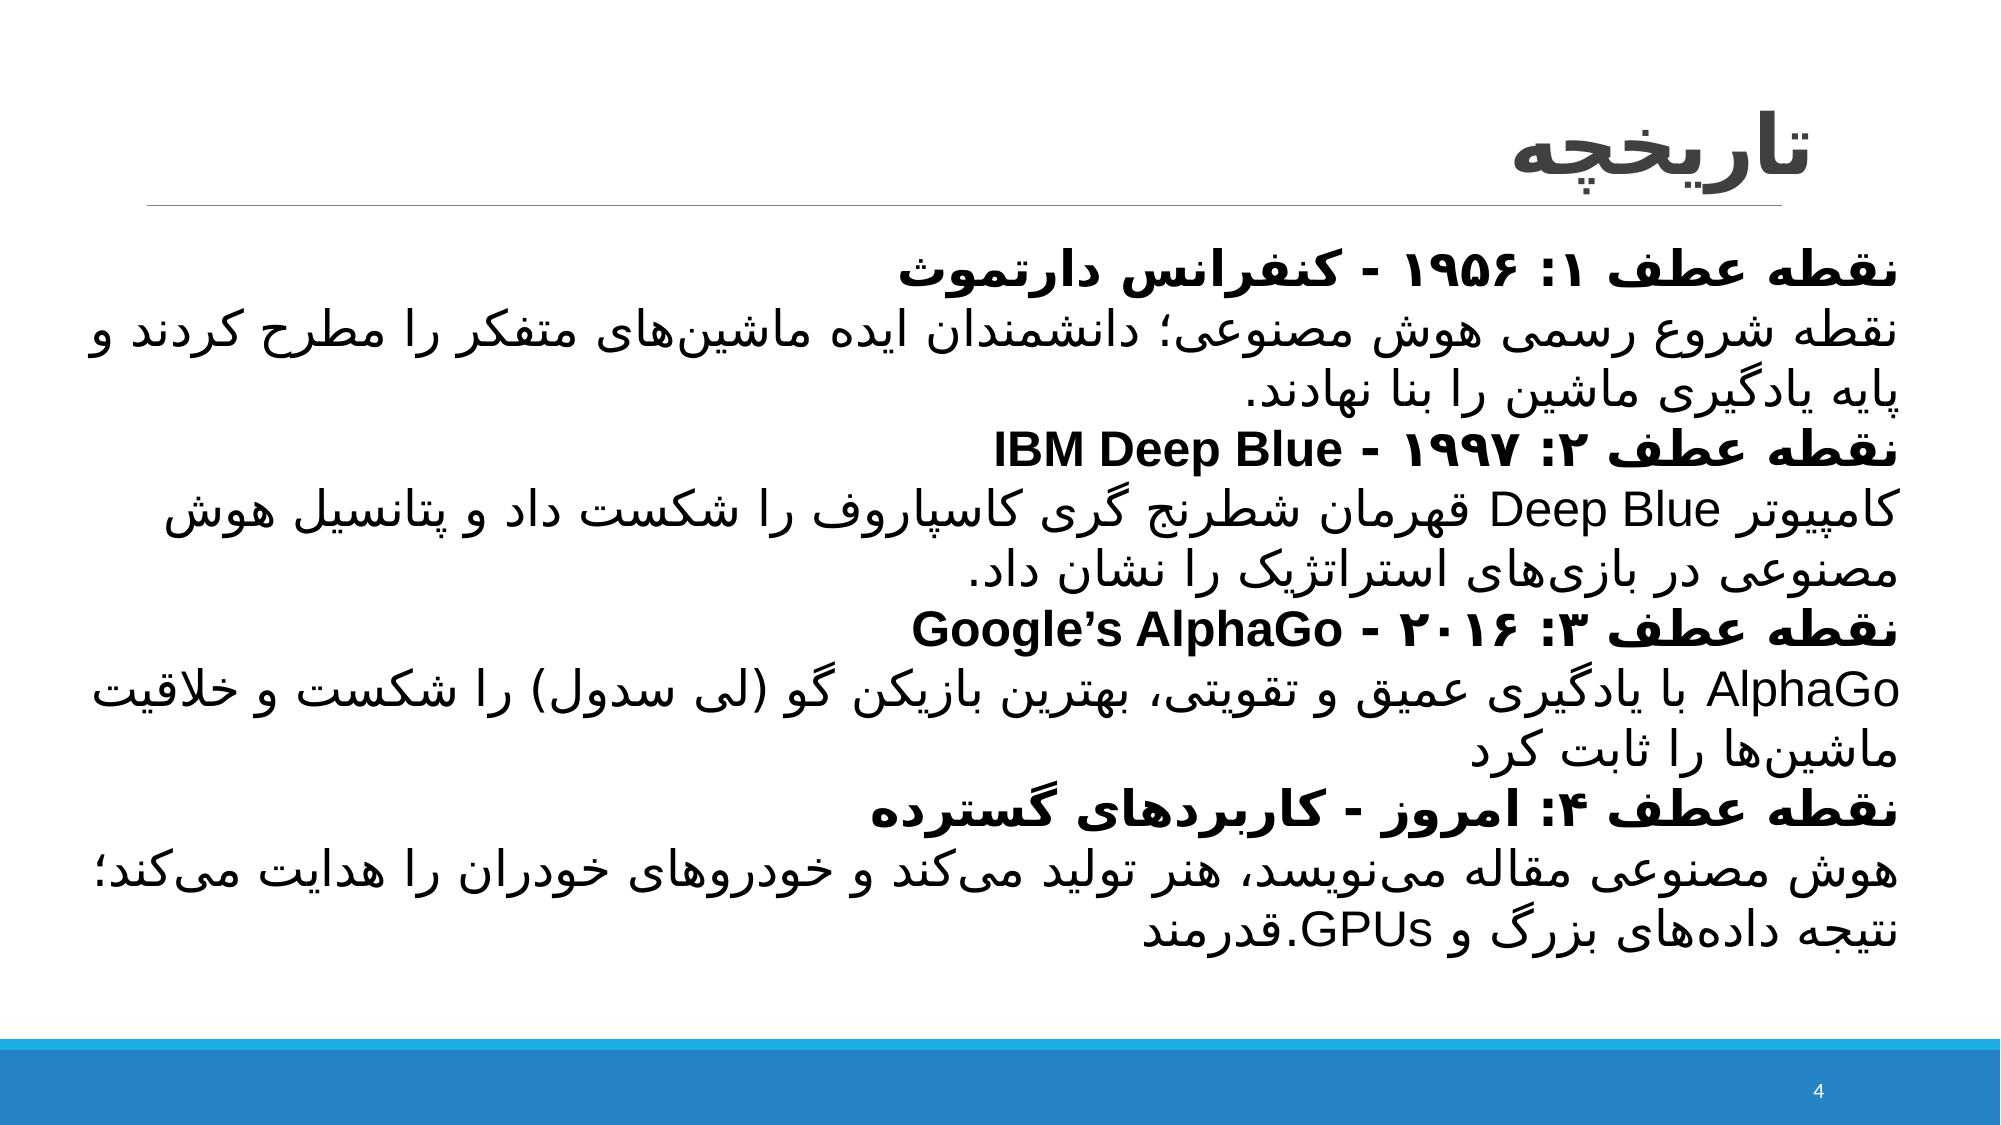

# تاریخچه
نقطه عطف ۱: ۱۹۵۶ - کنفرانس دارتموث
نقطه شروع رسمی هوش مصنوعی؛ دانشمندان ایده ماشین‌های متفکر را مطرح کردند و پایه یادگیری ماشین را بنا نهادند.
نقطه عطف ۲: ۱۹۹۷ - IBM Deep Blue
کامپیوتر Deep Blue قهرمان شطرنج گری کاسپاروف را شکست داد و پتانسیل هوش مصنوعی در بازی‌های استراتژیک را نشان داد.
نقطه عطف ۳: ۲۰۱۶ - Google’s AlphaGo
AlphaGo با یادگیری عمیق و تقویتی، بهترین بازیکن گو (لی سدول) را شکست و خلاقیت ماشین‌ها را ثابت کرد
نقطه عطف ۴: امروز - کاربردهای گسترده
هوش مصنوعی مقاله می‌نویسد، هنر تولید می‌کند و خودروهای خودران را هدایت می‌کند؛ نتیجه داده‌های بزرگ و GPUs.قدرمند

4